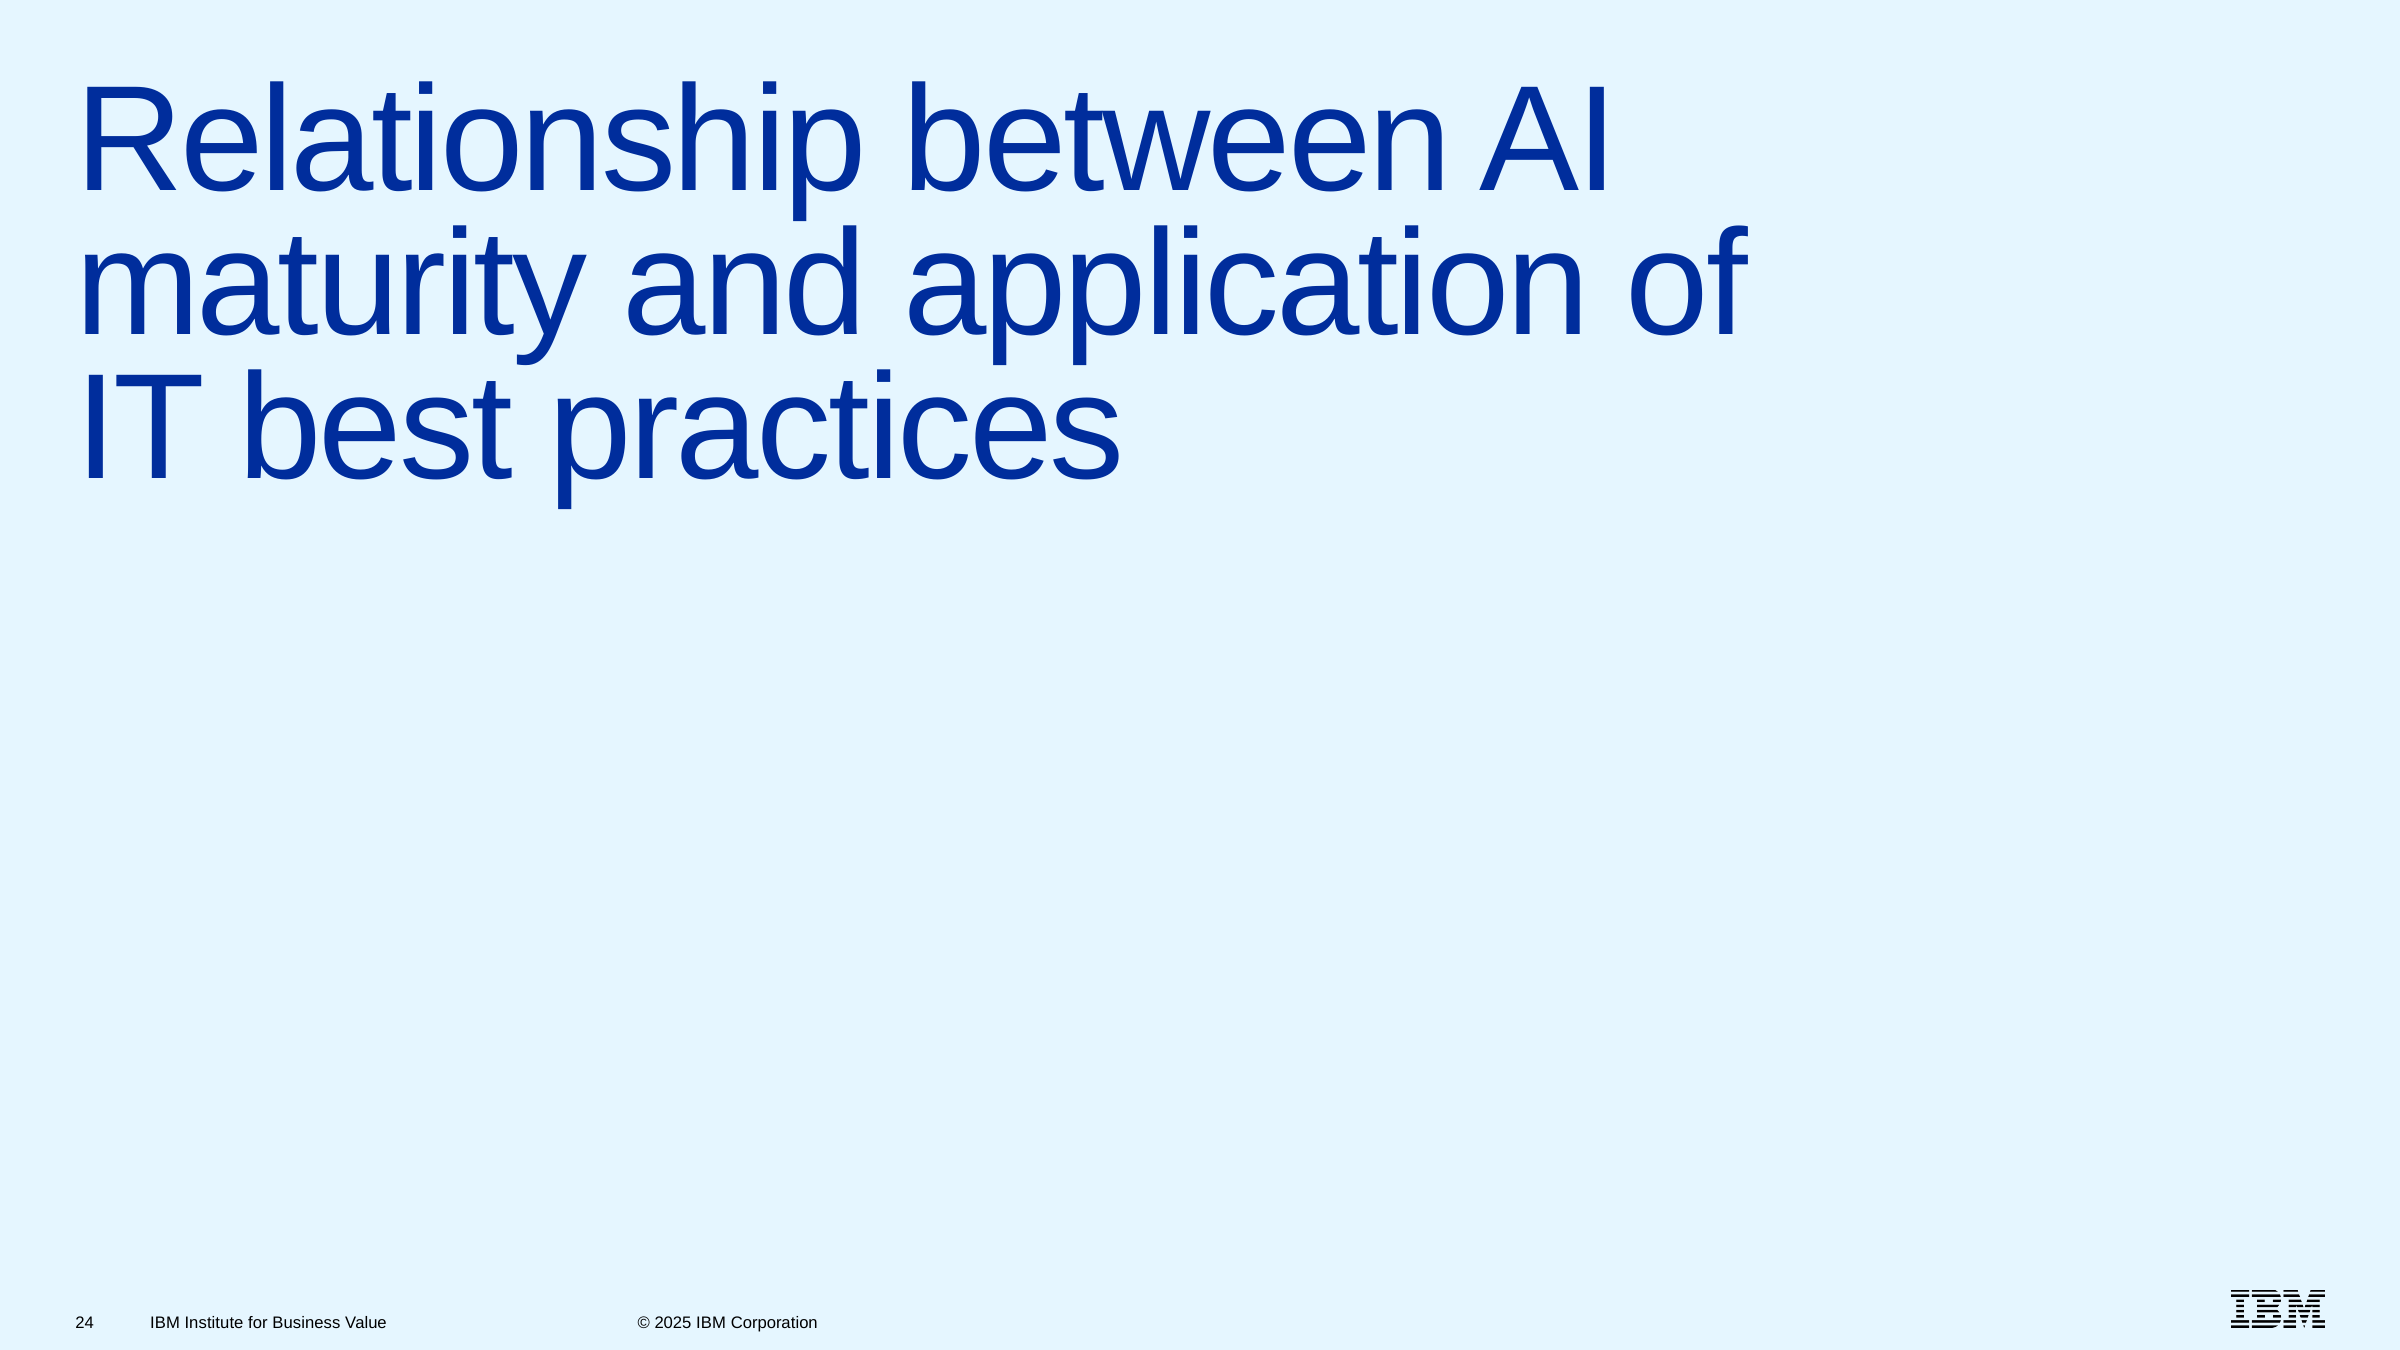

# Relationship between AI maturity and application of IT best practices